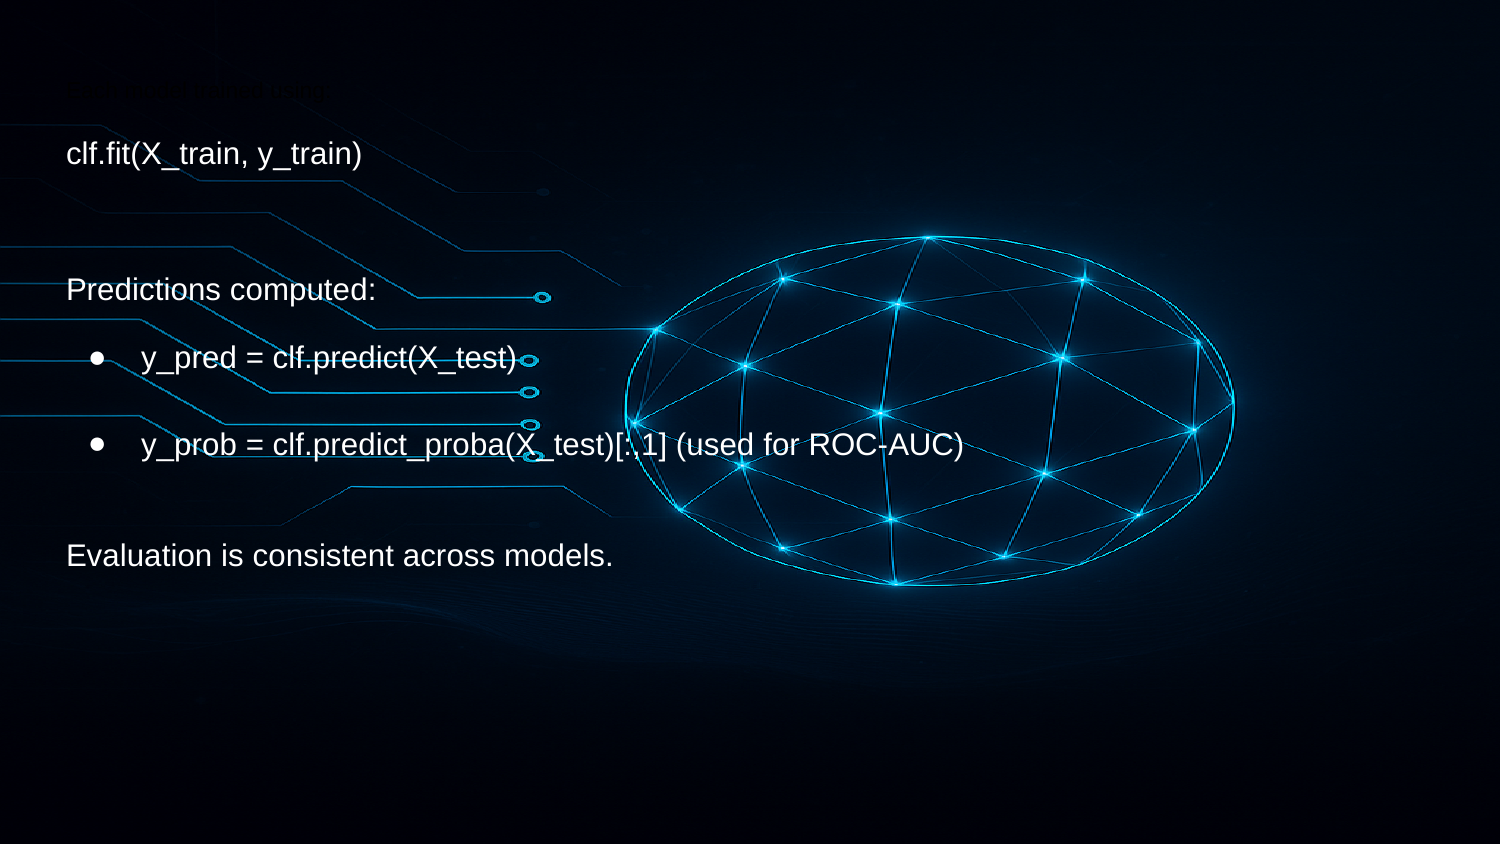

Each model trained using:
clf.fit(X_train, y_train)

Predictions computed:
y_pred = clf.predict(X_test)
y_prob = clf.predict_proba(X_test)[:,1] (used for ROC-AUC)
Evaluation is consistent across models.